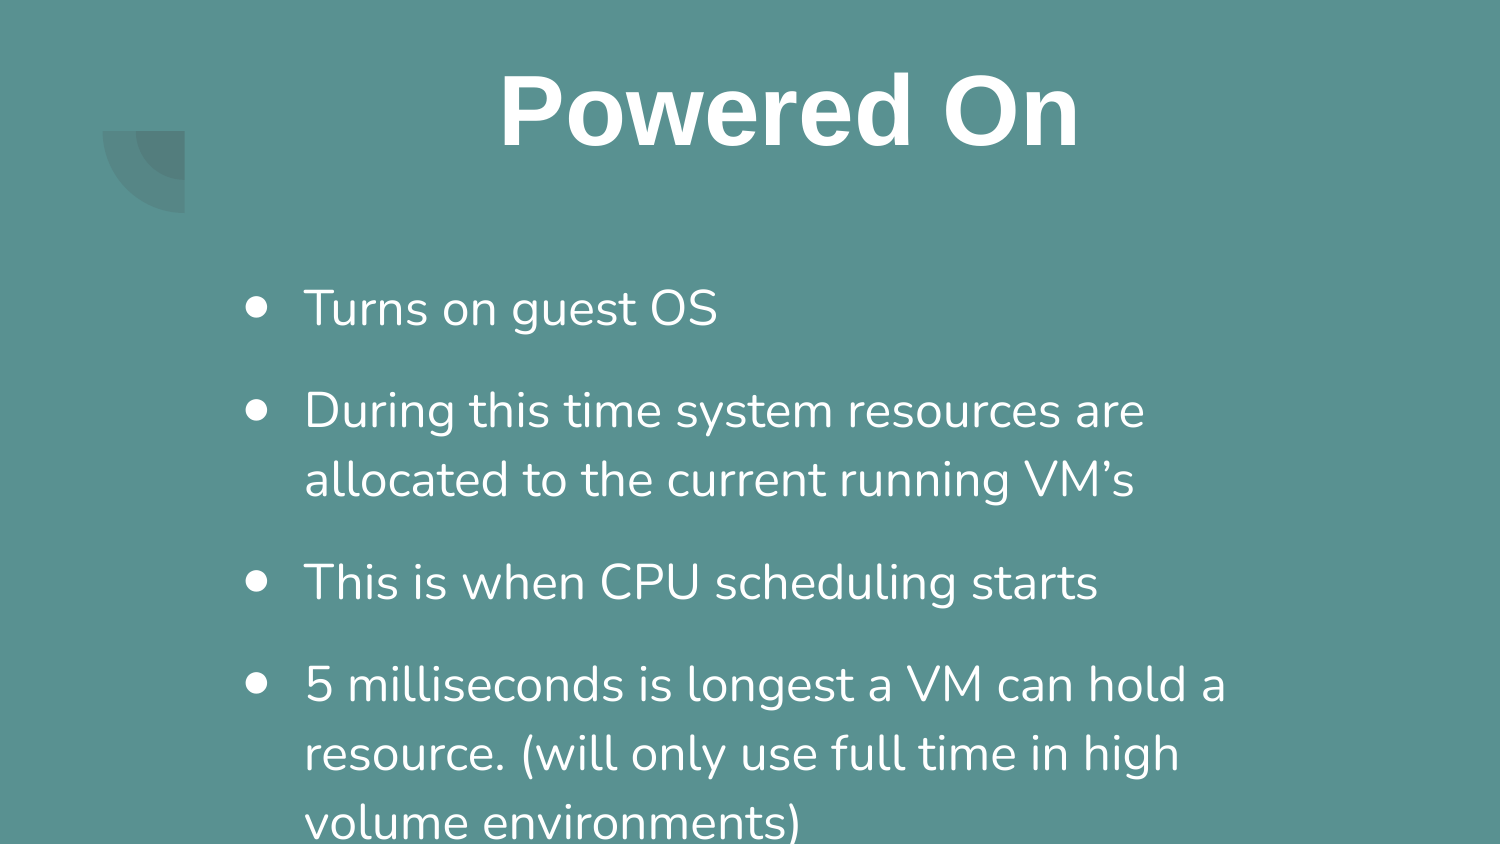

# Powered On
Turns on guest OS
During this time system resources are allocated to the current running VM’s
This is when CPU scheduling starts
5 milliseconds is longest a VM can hold a resource. (will only use full time in high volume environments)